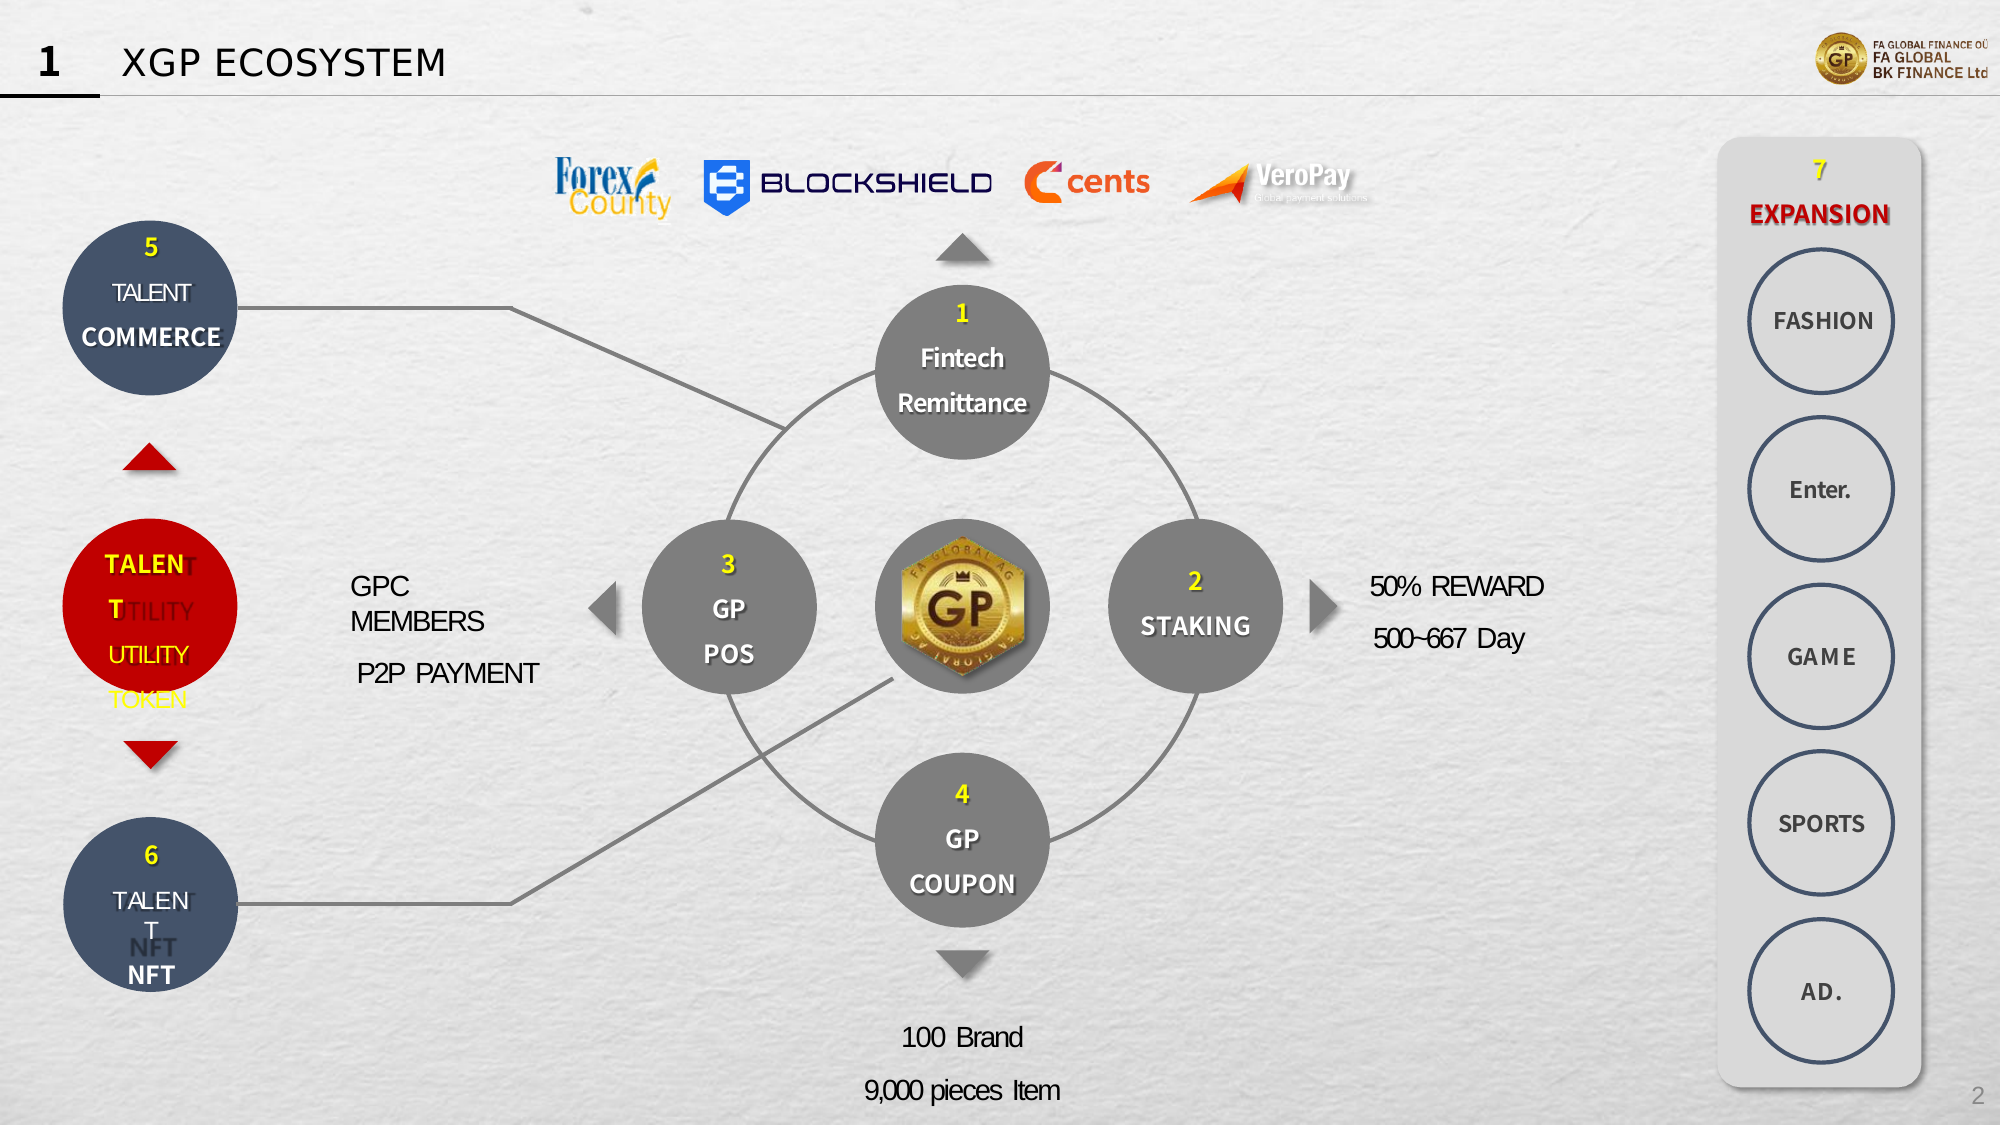

# 1	XGP ECOSYSTEM

7
EXPANSION

5

TALENT
COMMERCE

1
Fintech
Remittance
FASHION

Enter.

3
GP
POS
TALENT  UTILITY  TOKEN
GPC MEMBERS
P2P PAYMENT
2
STAKING
50% REWARD

500~667 Day
GAME

4
GP
COUPON
SPORTS
6
TALENT
NFT

AD.
100 Brand
9,000 pieces Item
2